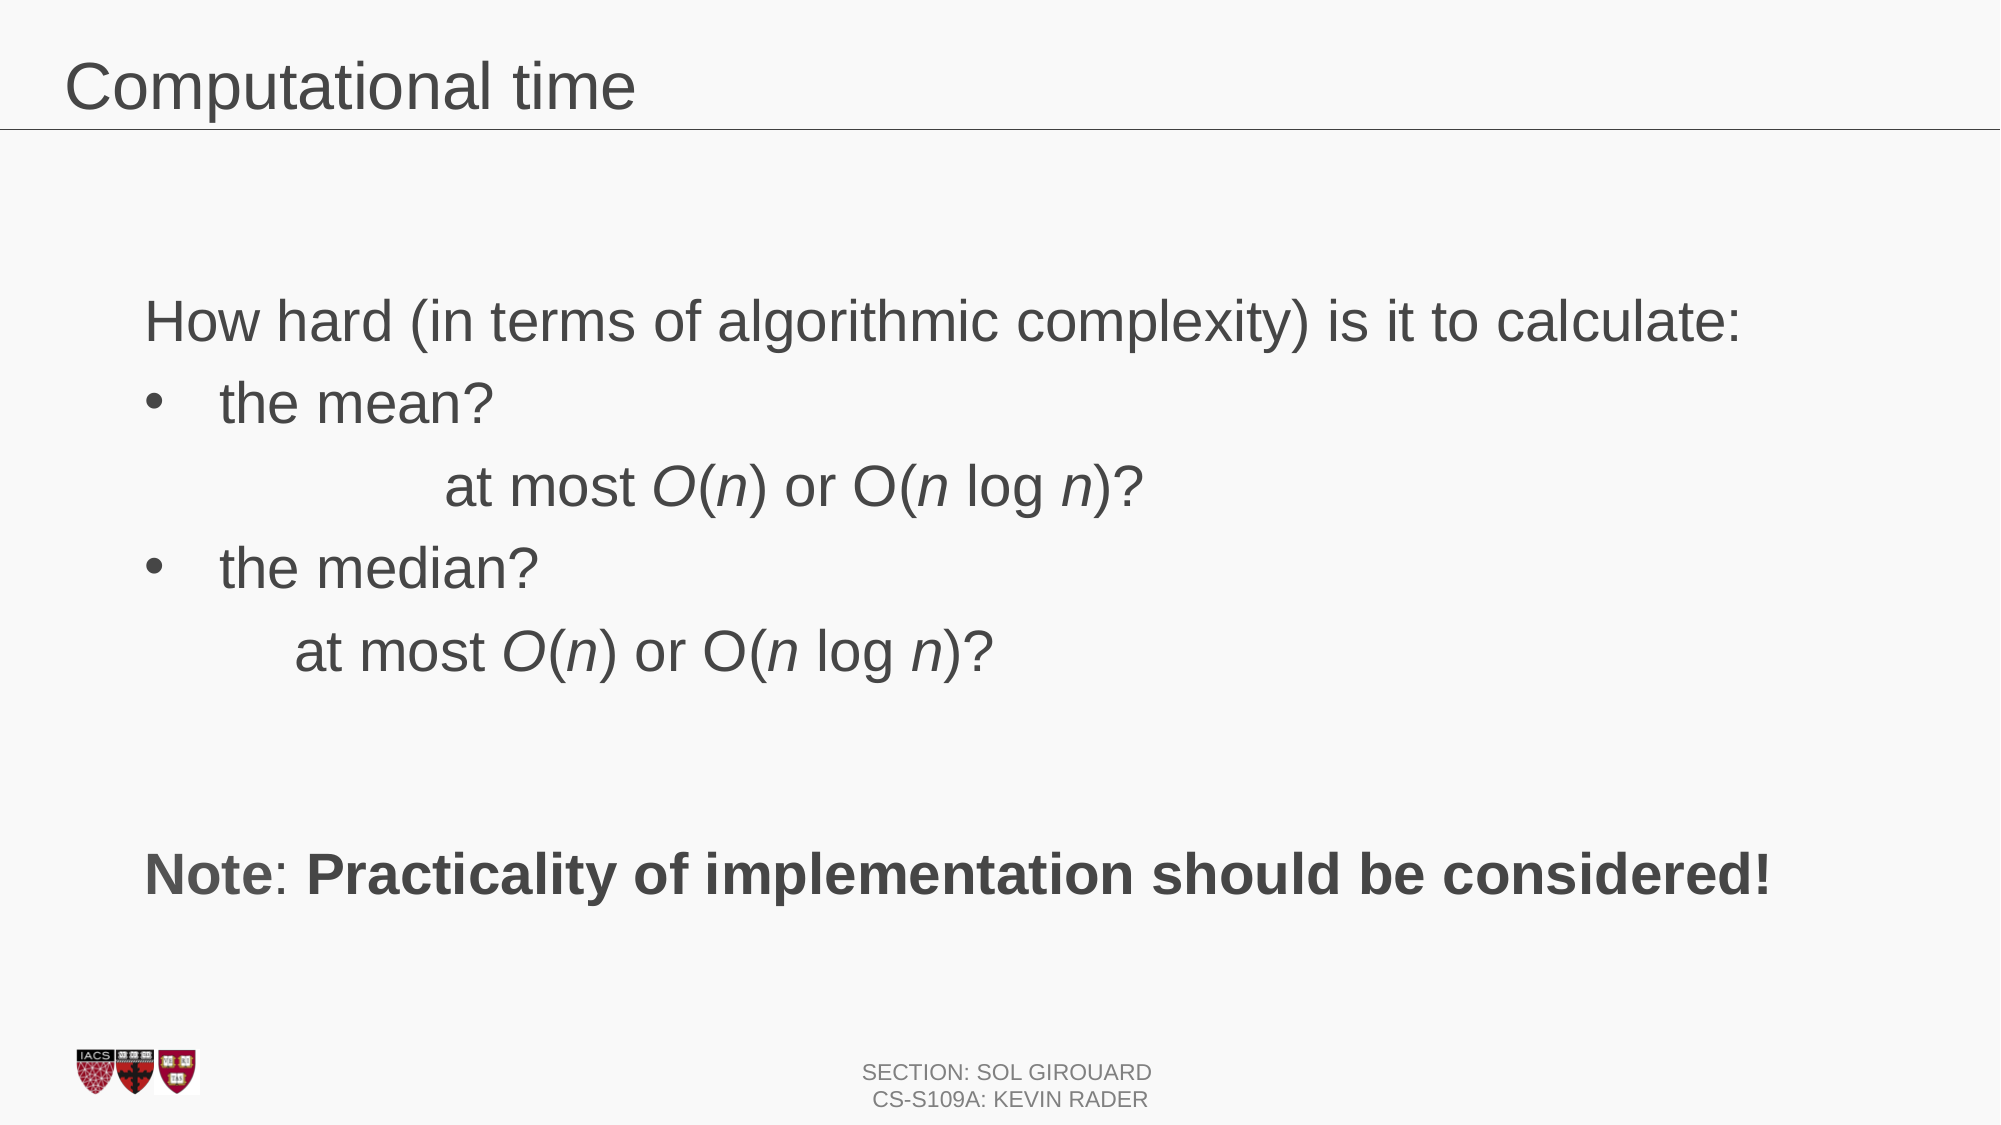

# Computational time

How hard (in terms of algorithmic complexity) is it to calculate:
the mean?
		at most O(n) or O(n log n)?
the median?
	at most O(n) or O(n log n)?

Note: Practicality of implementation should be considered!
33